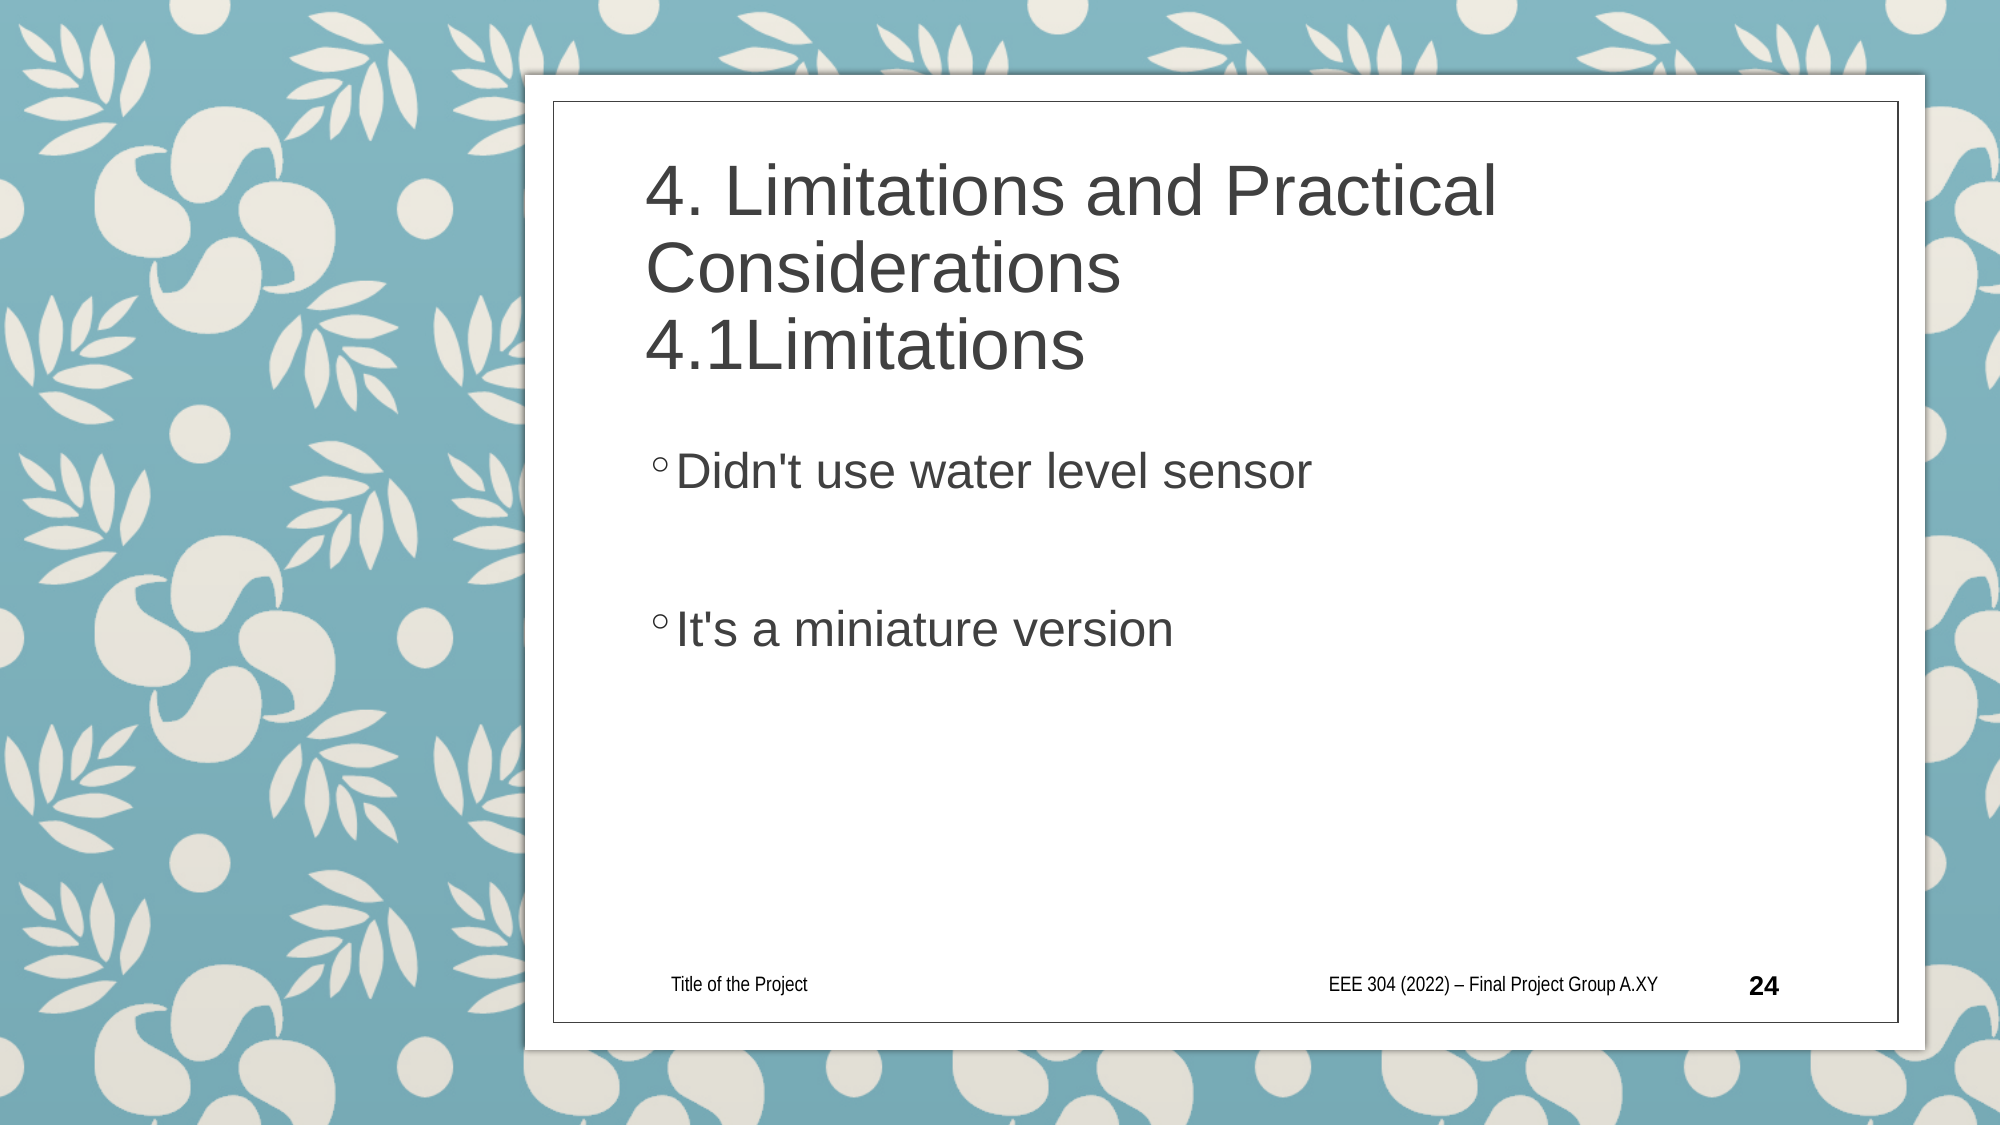

# 4. Limitations and Practical Considerations 4.1Limitations
Didn't use water level sensor

It's a miniature version
Title of the Project
EEE 304 (2022) – Final Project Group A.XY
24